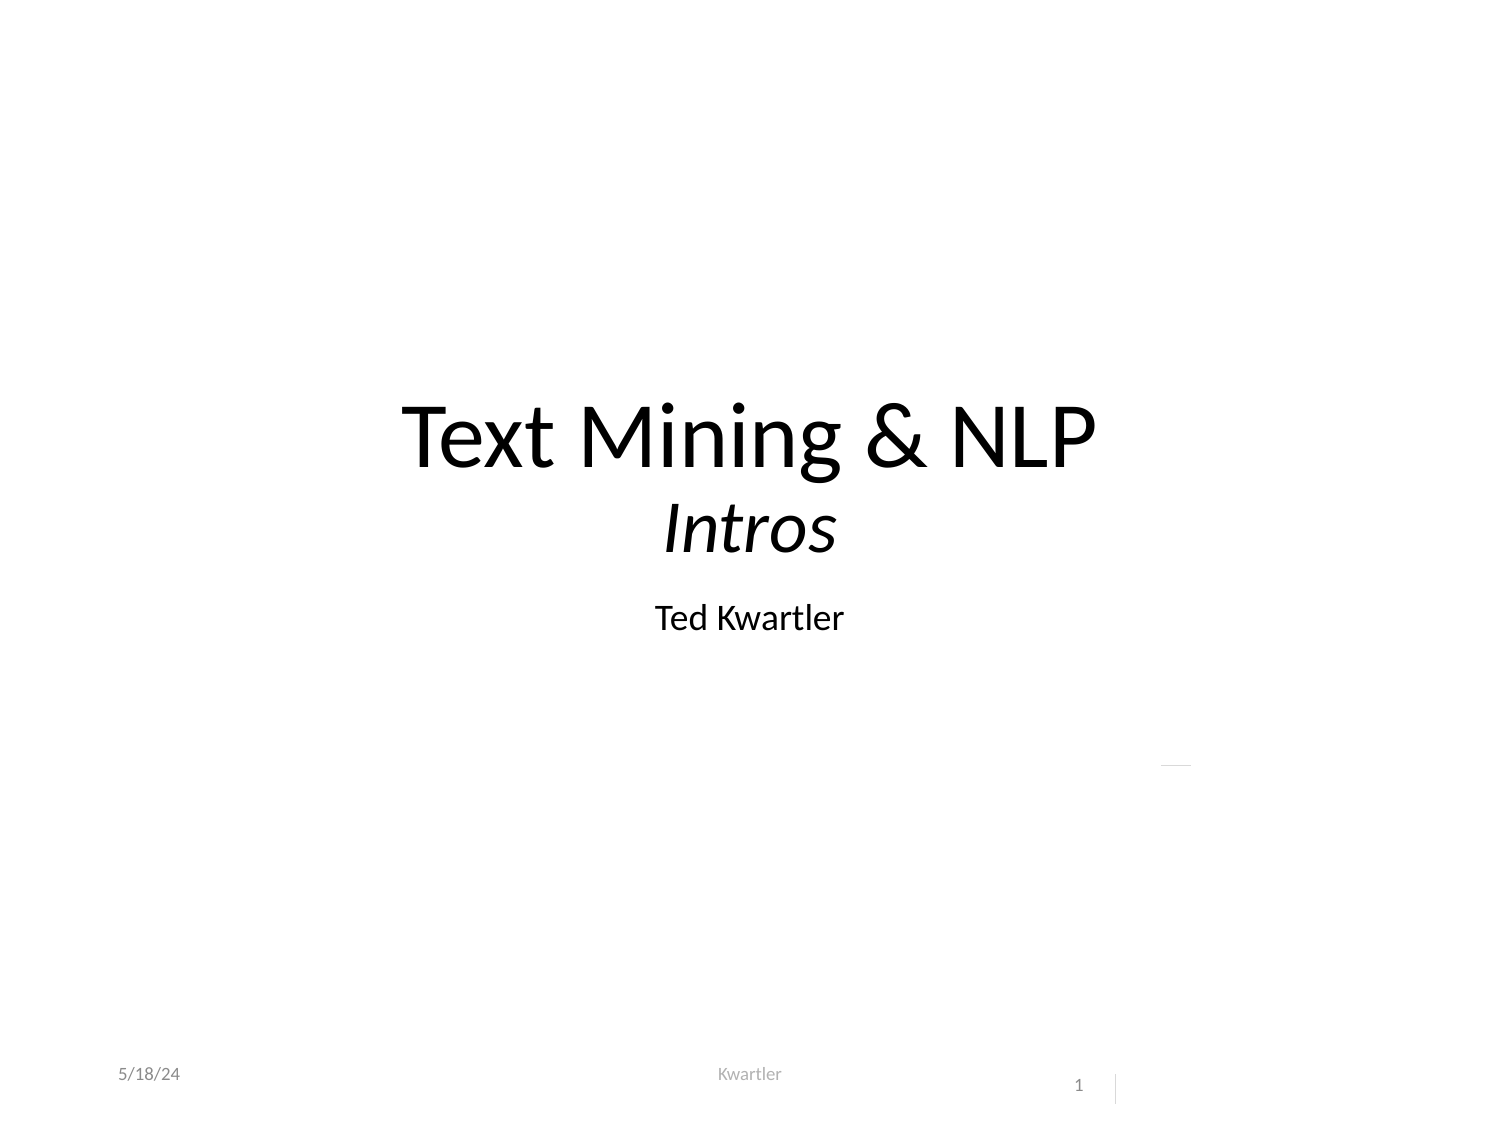

# Text Mining & NLP Intros
Ted Kwartler
5/18/24
Kwartler
1